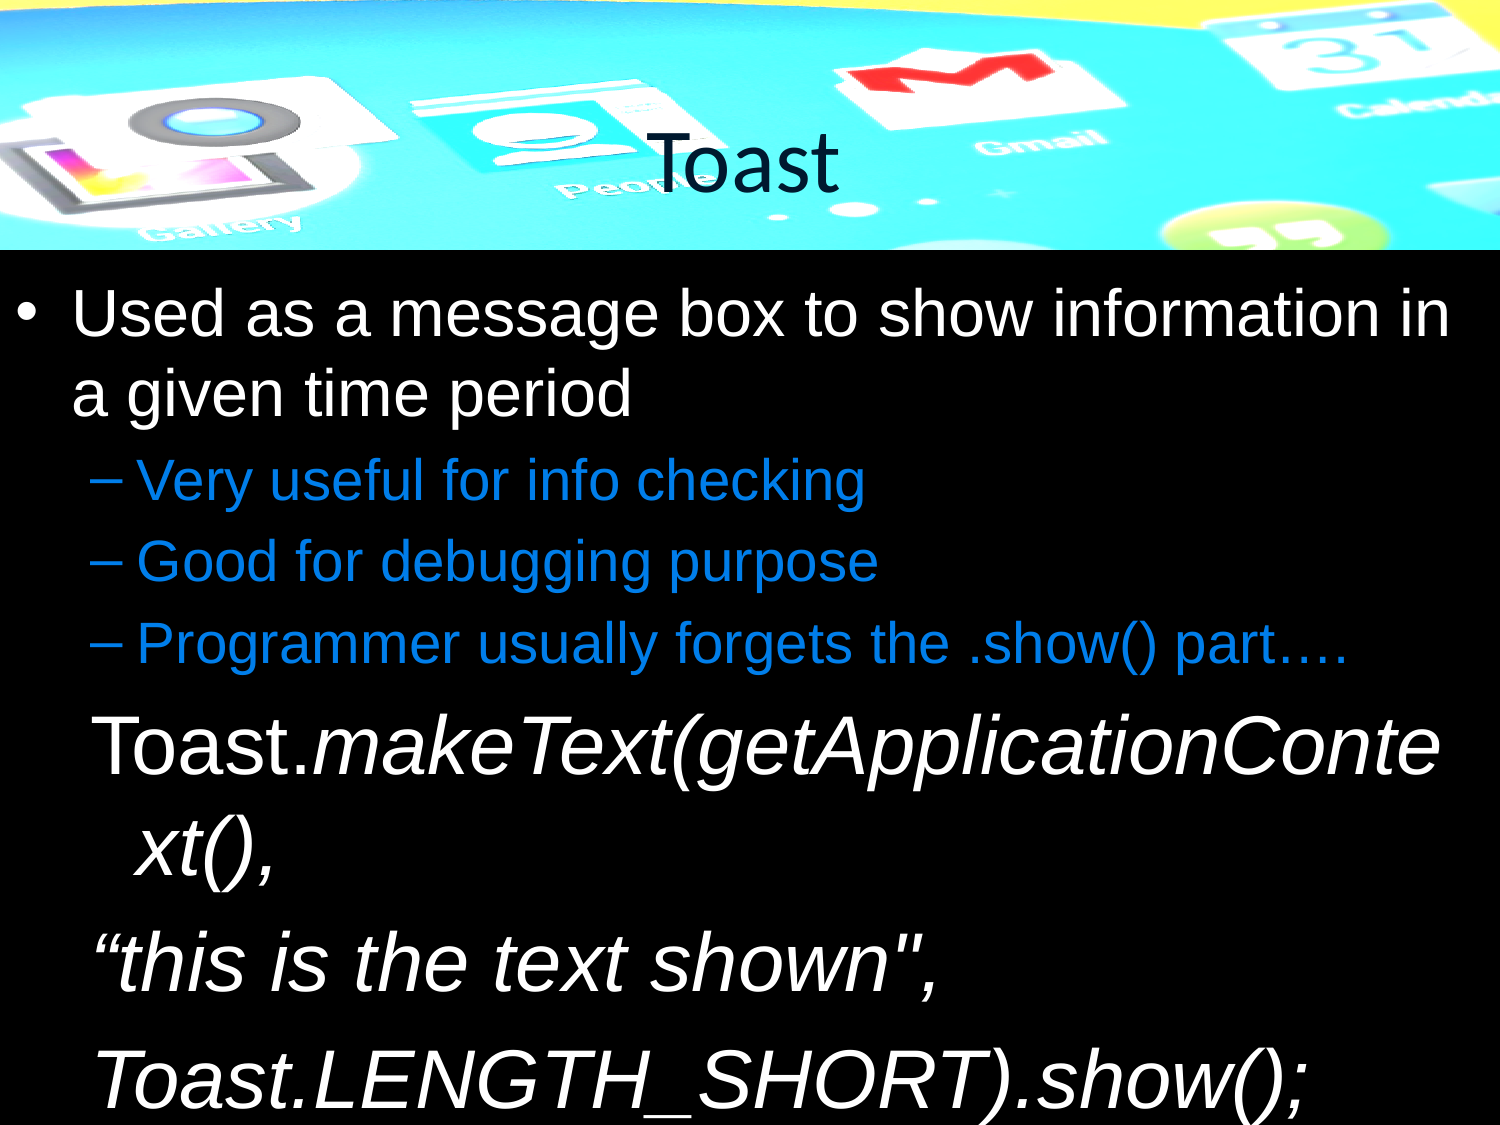

# Toast
Used as a message box to show information in a given time period
Very useful for info checking
Good for debugging purpose
Programmer usually forgets the .show() part….
Toast.makeText(getApplicationContext(),
“this is the text shown",
Toast.LENGTH_SHORT).show();